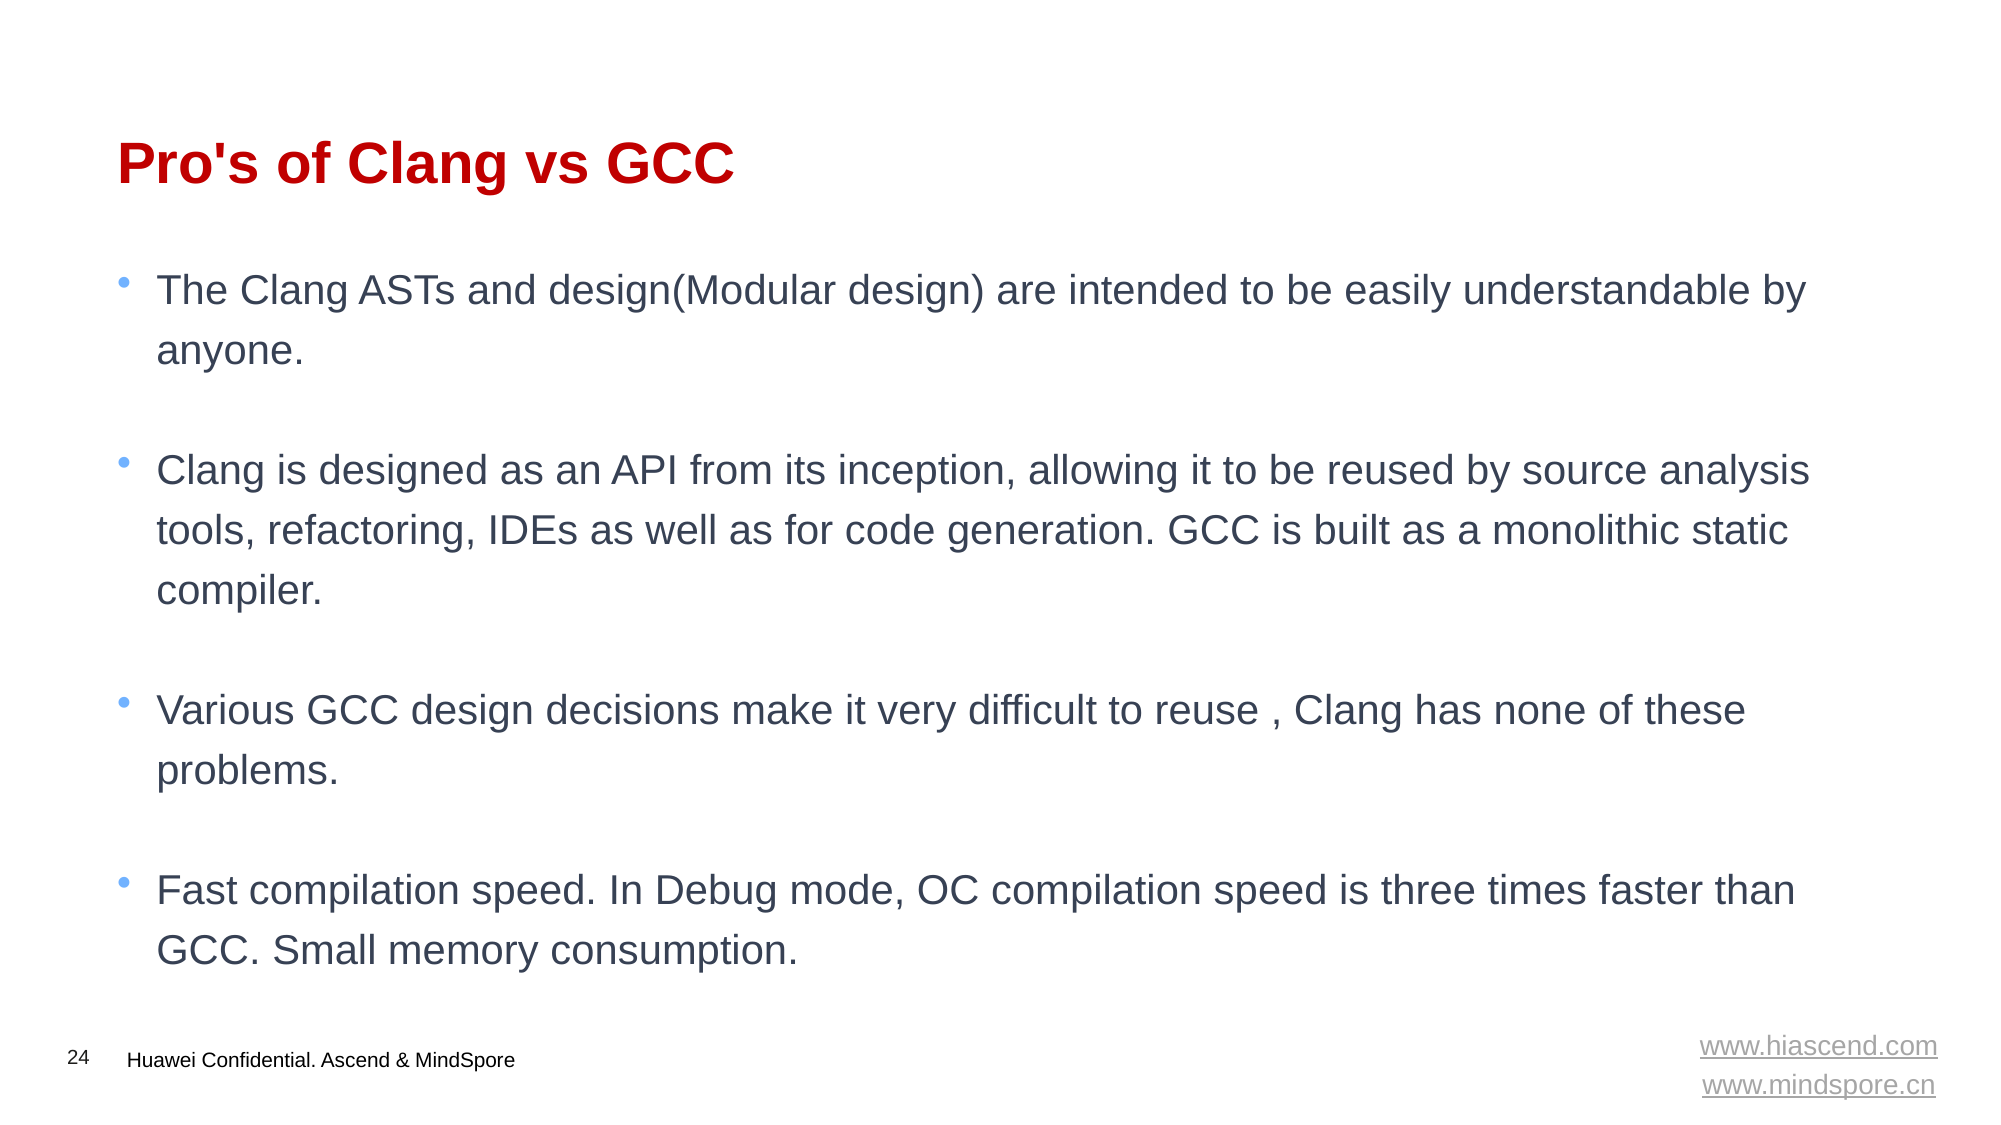

# Pro's of Clang vs GCC
The Clang ASTs and design(Modular design) are intended to be easily understandable by anyone.

Clang is designed as an API from its inception, allowing it to be reused by source analysis tools, refactoring, IDEs as well as for code generation. GCC is built as a monolithic static compiler.

Various GCC design decisions make it very difficult to reuse , Clang has none of these problems.

Fast compilation speed. In Debug mode, OC compilation speed is three times faster than GCC. Small memory consumption.